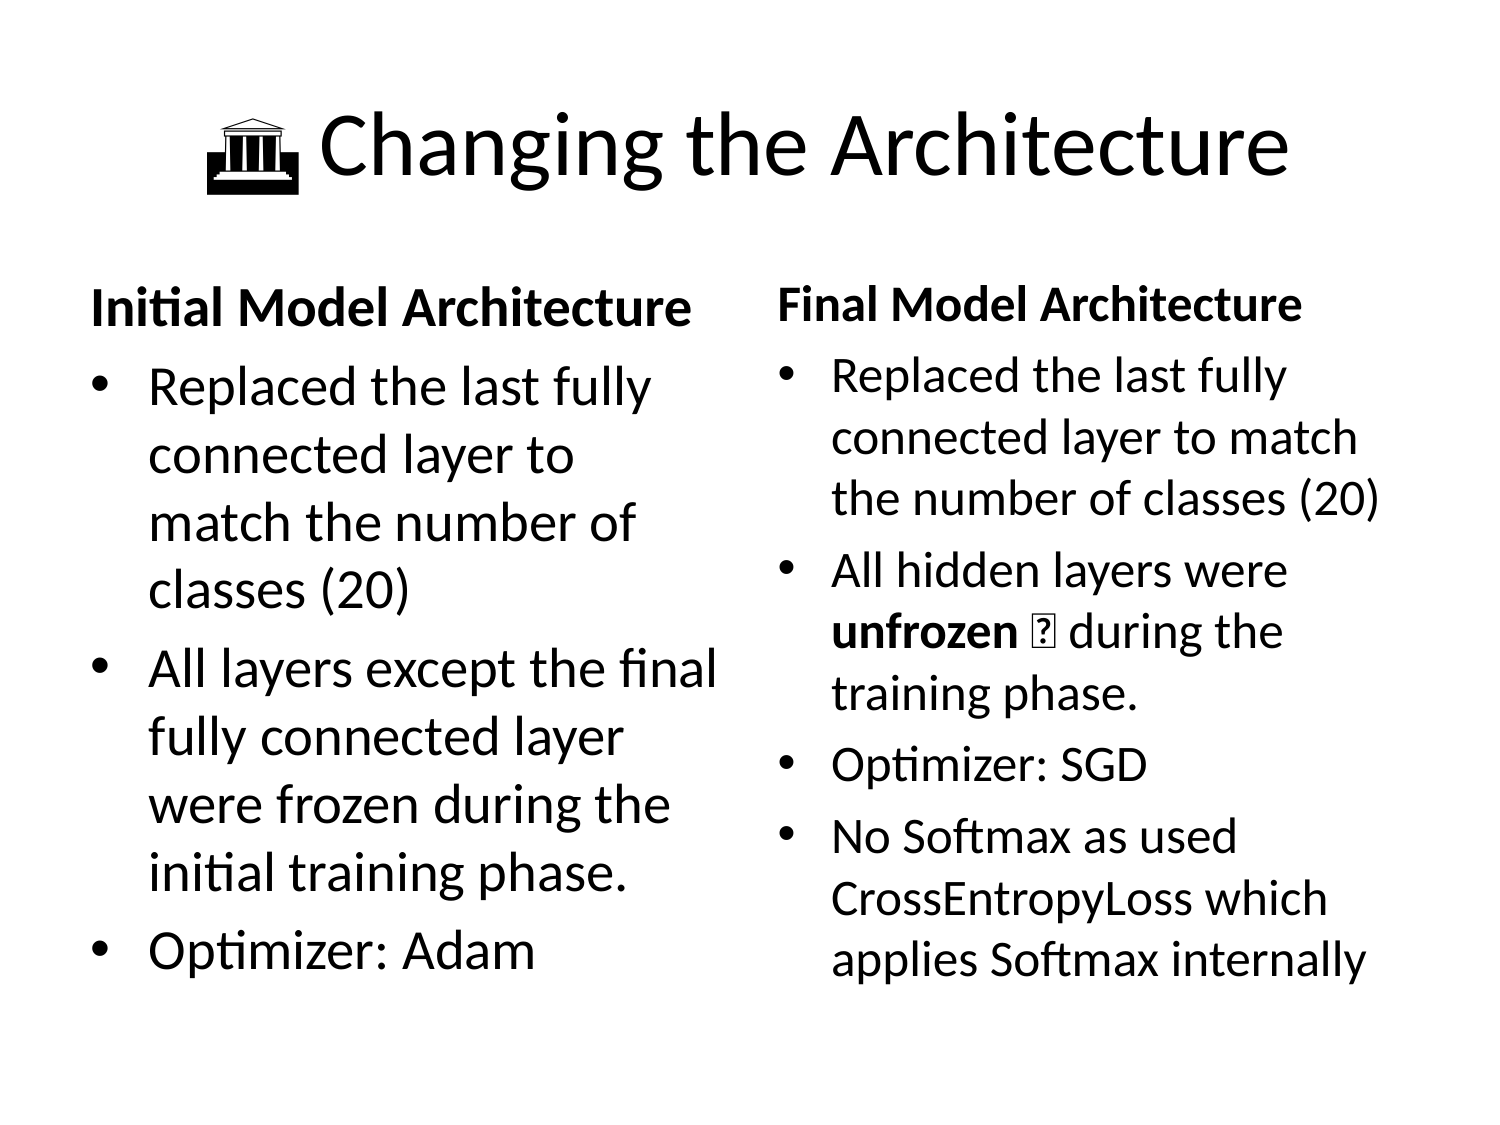

# 🏛️ Changing the Architecture
Initial Model Architecture
Replaced the last fully connected layer to match the number of classes (20)
All layers except the final fully connected layer were frozen during the initial training phase.
Optimizer: Adam

Final Model Architecture
Replaced the last fully connected layer to match the number of classes (20)
All hidden layers were unfrozen 🫠 during the training phase.
Optimizer: SGD
No Softmax as used CrossEntropyLoss which applies Softmax internally